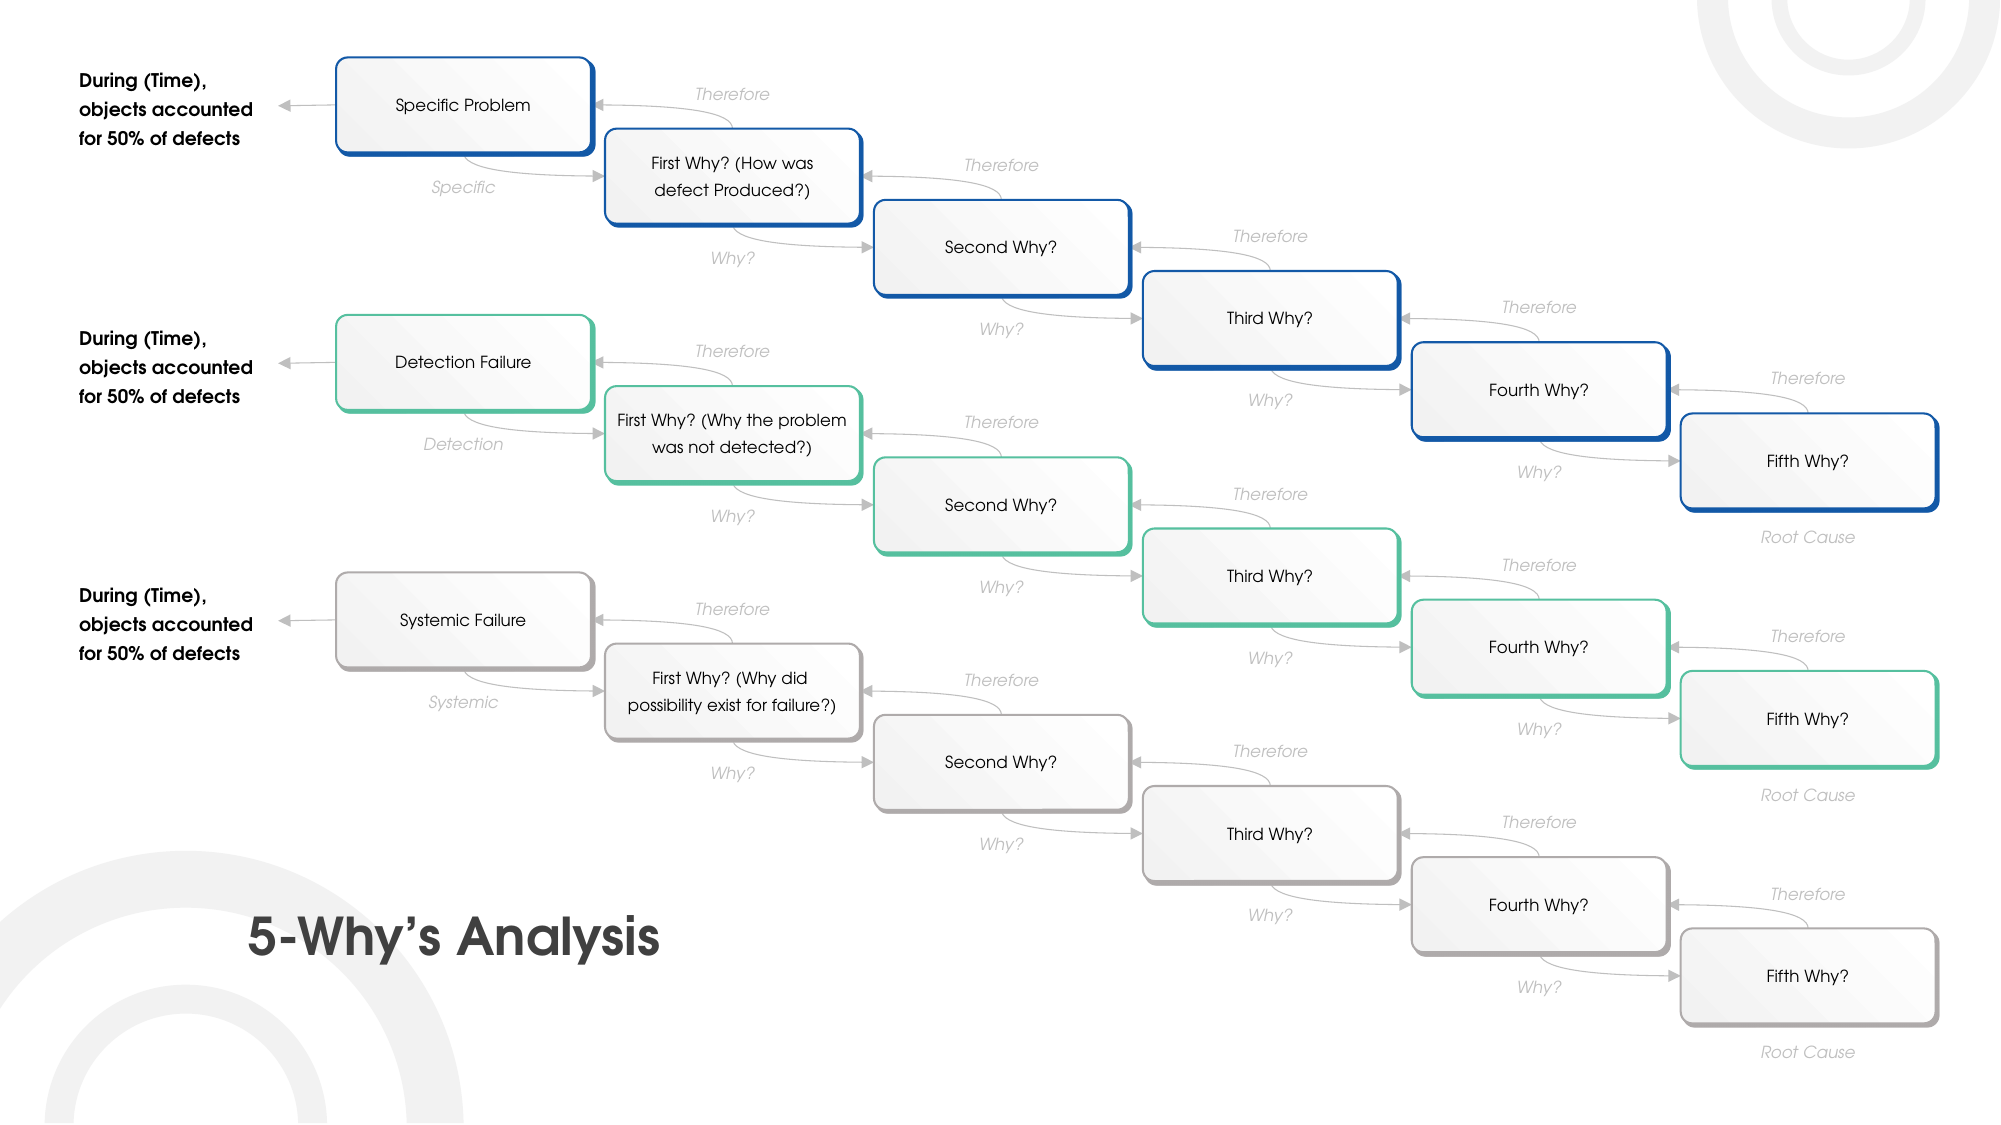

During (Time), objects accounted for 50% of defects
Specific Problem
Therefore
First Why? (How was defect Produced?)
Therefore
Specific
Second Why?
Therefore
Why?
Third Why?
Therefore
Why?
During (Time), objects accounted for 50% of defects
Detection Failure
Therefore
Fourth Why?
Therefore
Why?
First Why? (Why the problem was not detected?)
Therefore
Detection
Fifth Why?
Why?
Second Why?
Therefore
Why?
Root Cause
Third Why?
Therefore
Why?
During (Time), objects accounted for 50% of defects
Systemic Failure
Therefore
Fourth Why?
Therefore
Why?
First Why? (Why did
possibility exist for failure?)
Therefore
Systemic
Fifth Why?
Why?
Second Why?
Therefore
Why?
Root Cause
Third Why?
Therefore
Why?

Fourth Why?
Therefore
Why?
5-Why’s Analysis
Fifth Why?
Why?
Root Cause